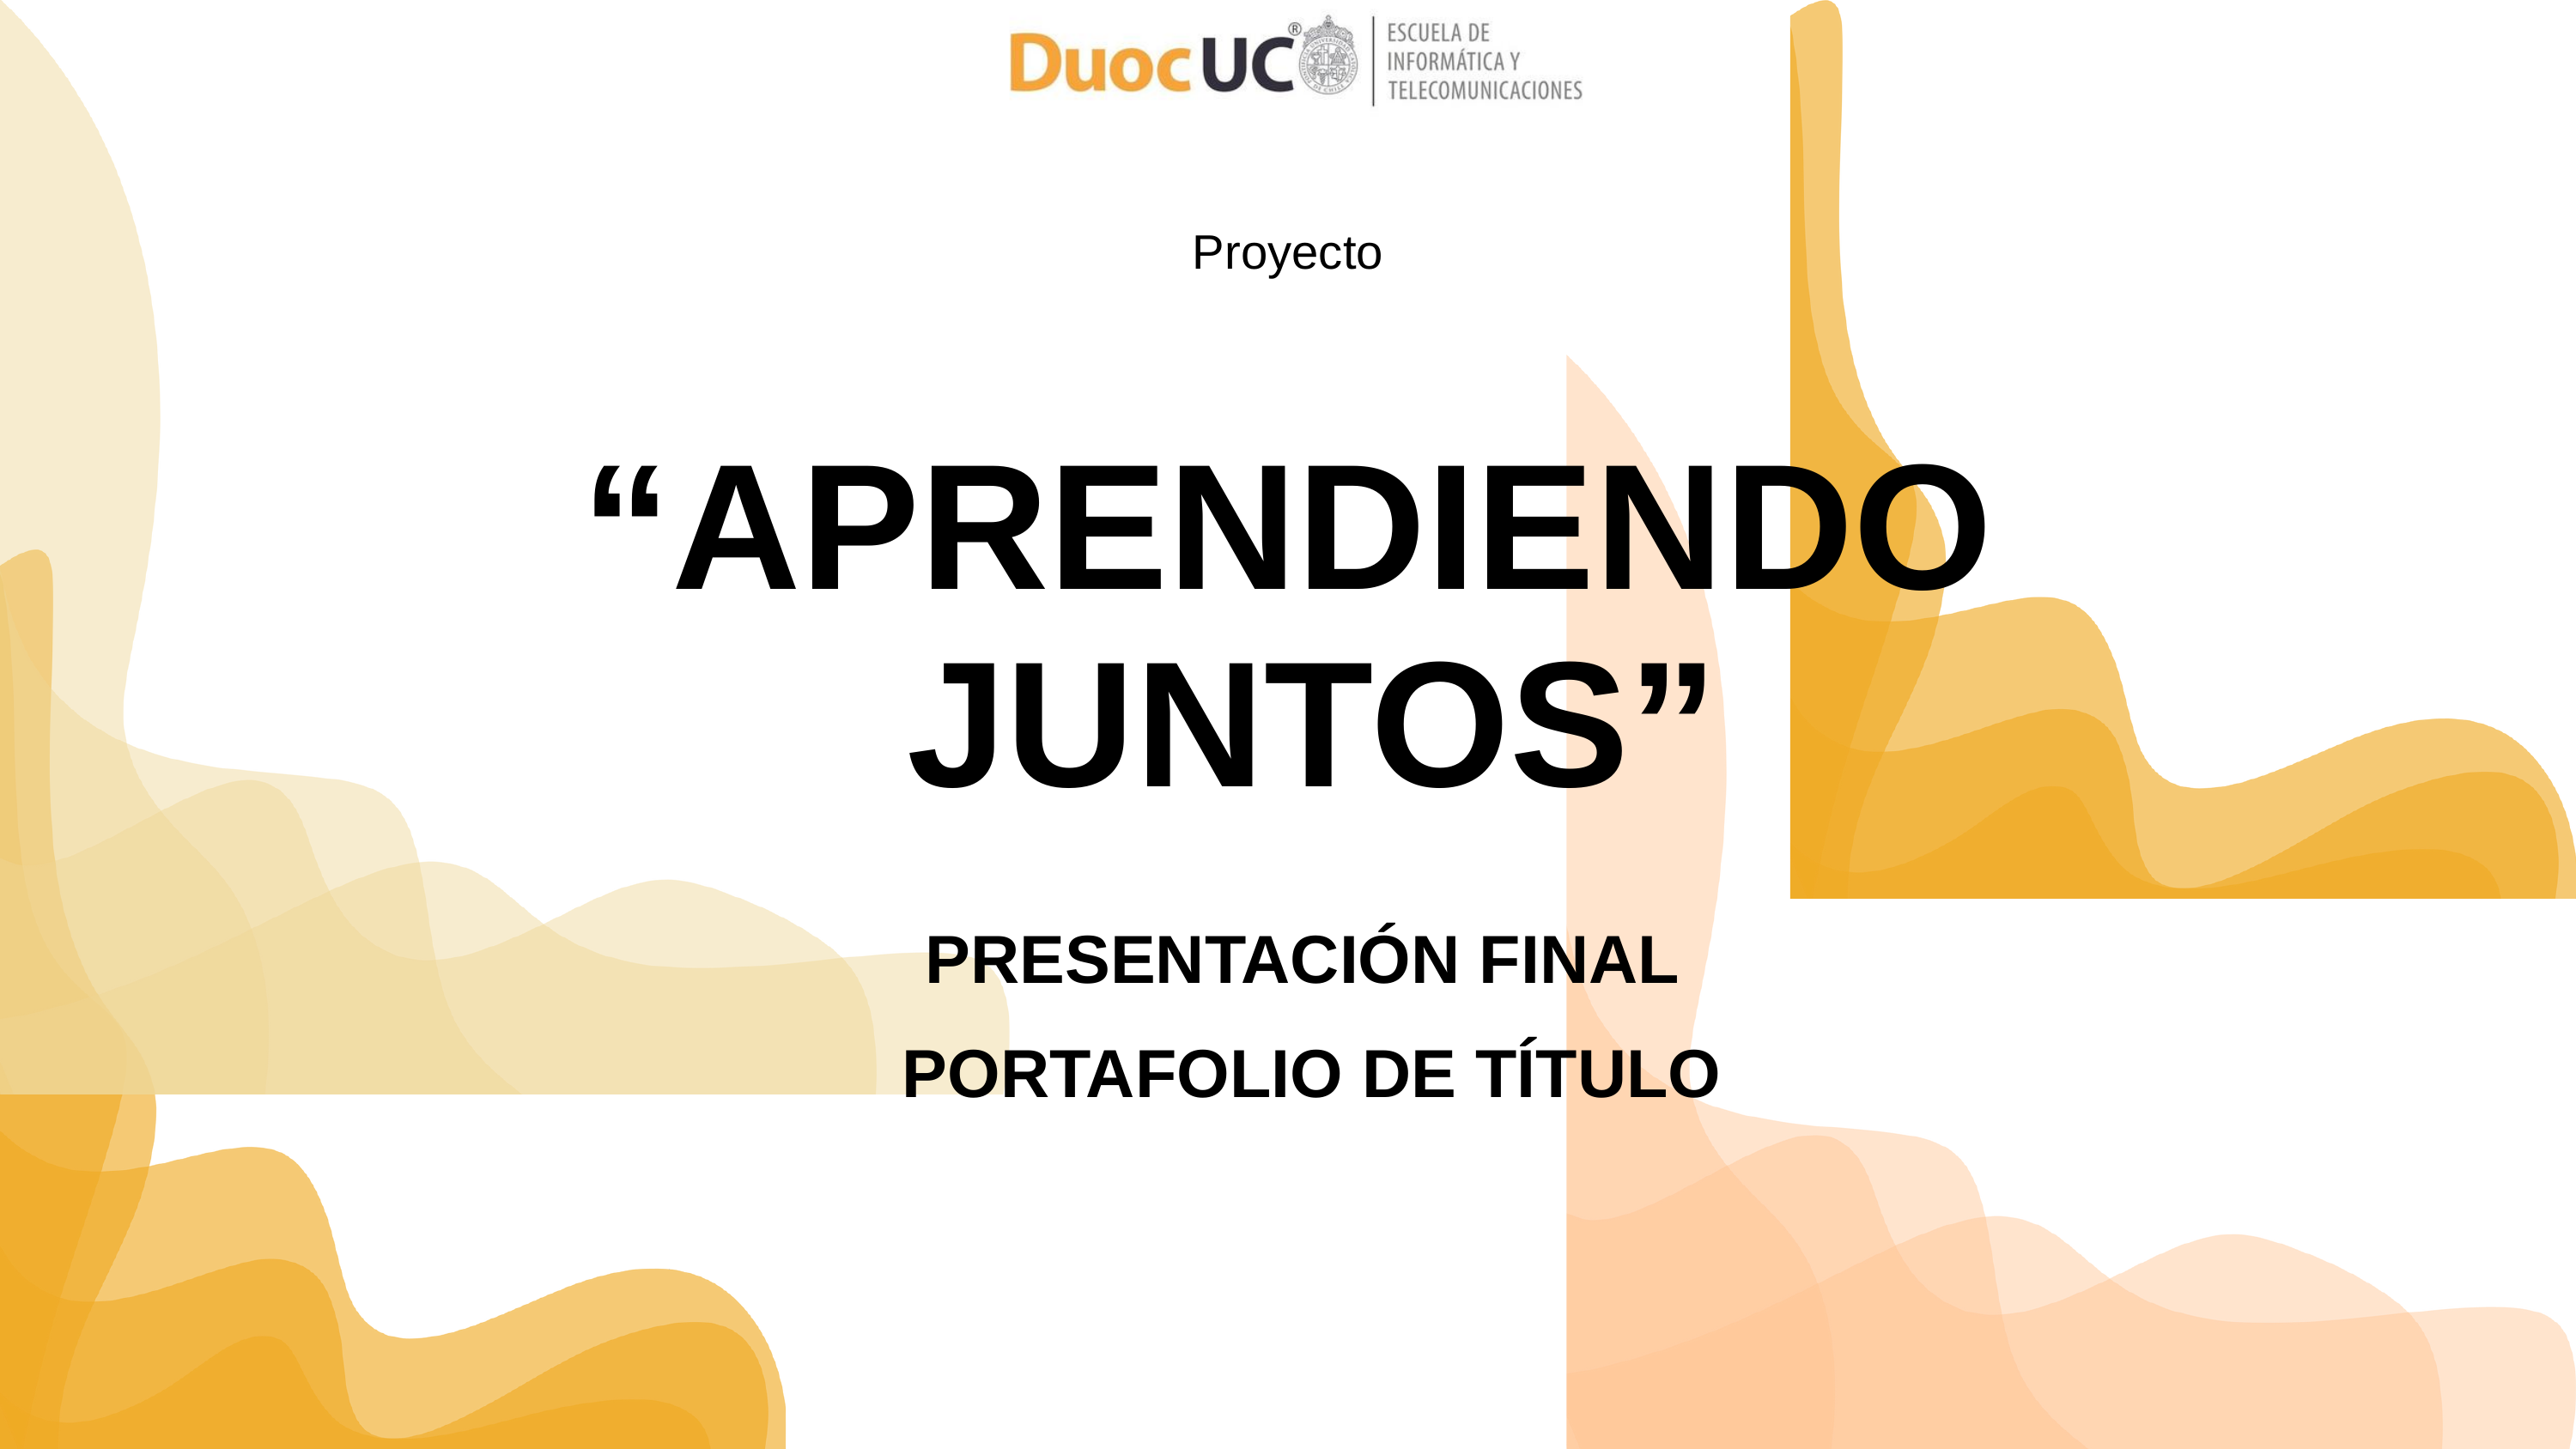

Proyecto

“APRENDIENDO
 JUNTOS”

PRESENTACIÓN FINAL
 PORTAFOLIO DE TÍTULO